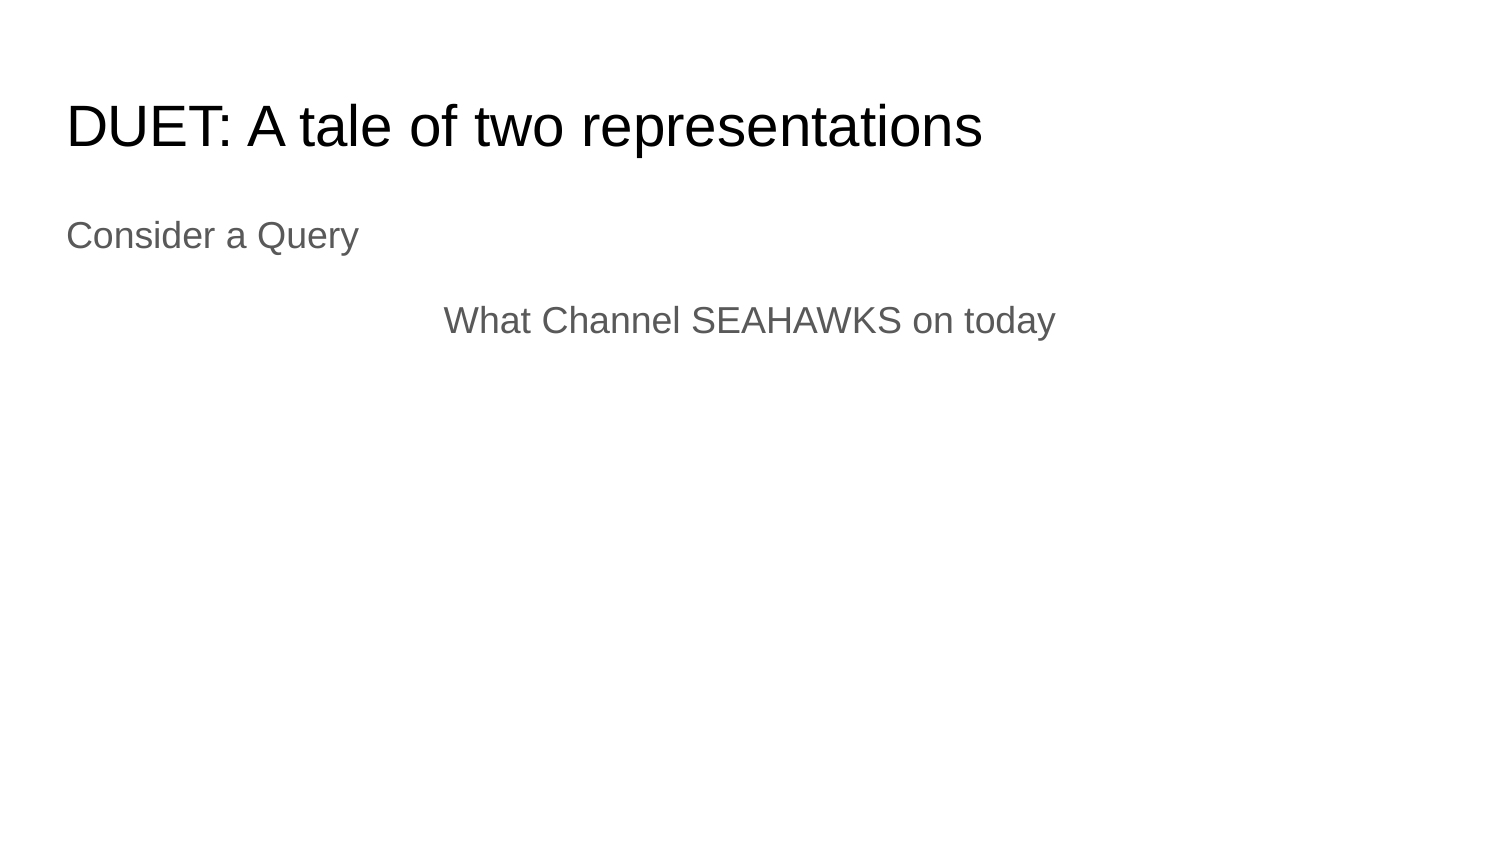

# DUET: A tale of two representations
Consider a Query
What Channel SEAHAWKS on today